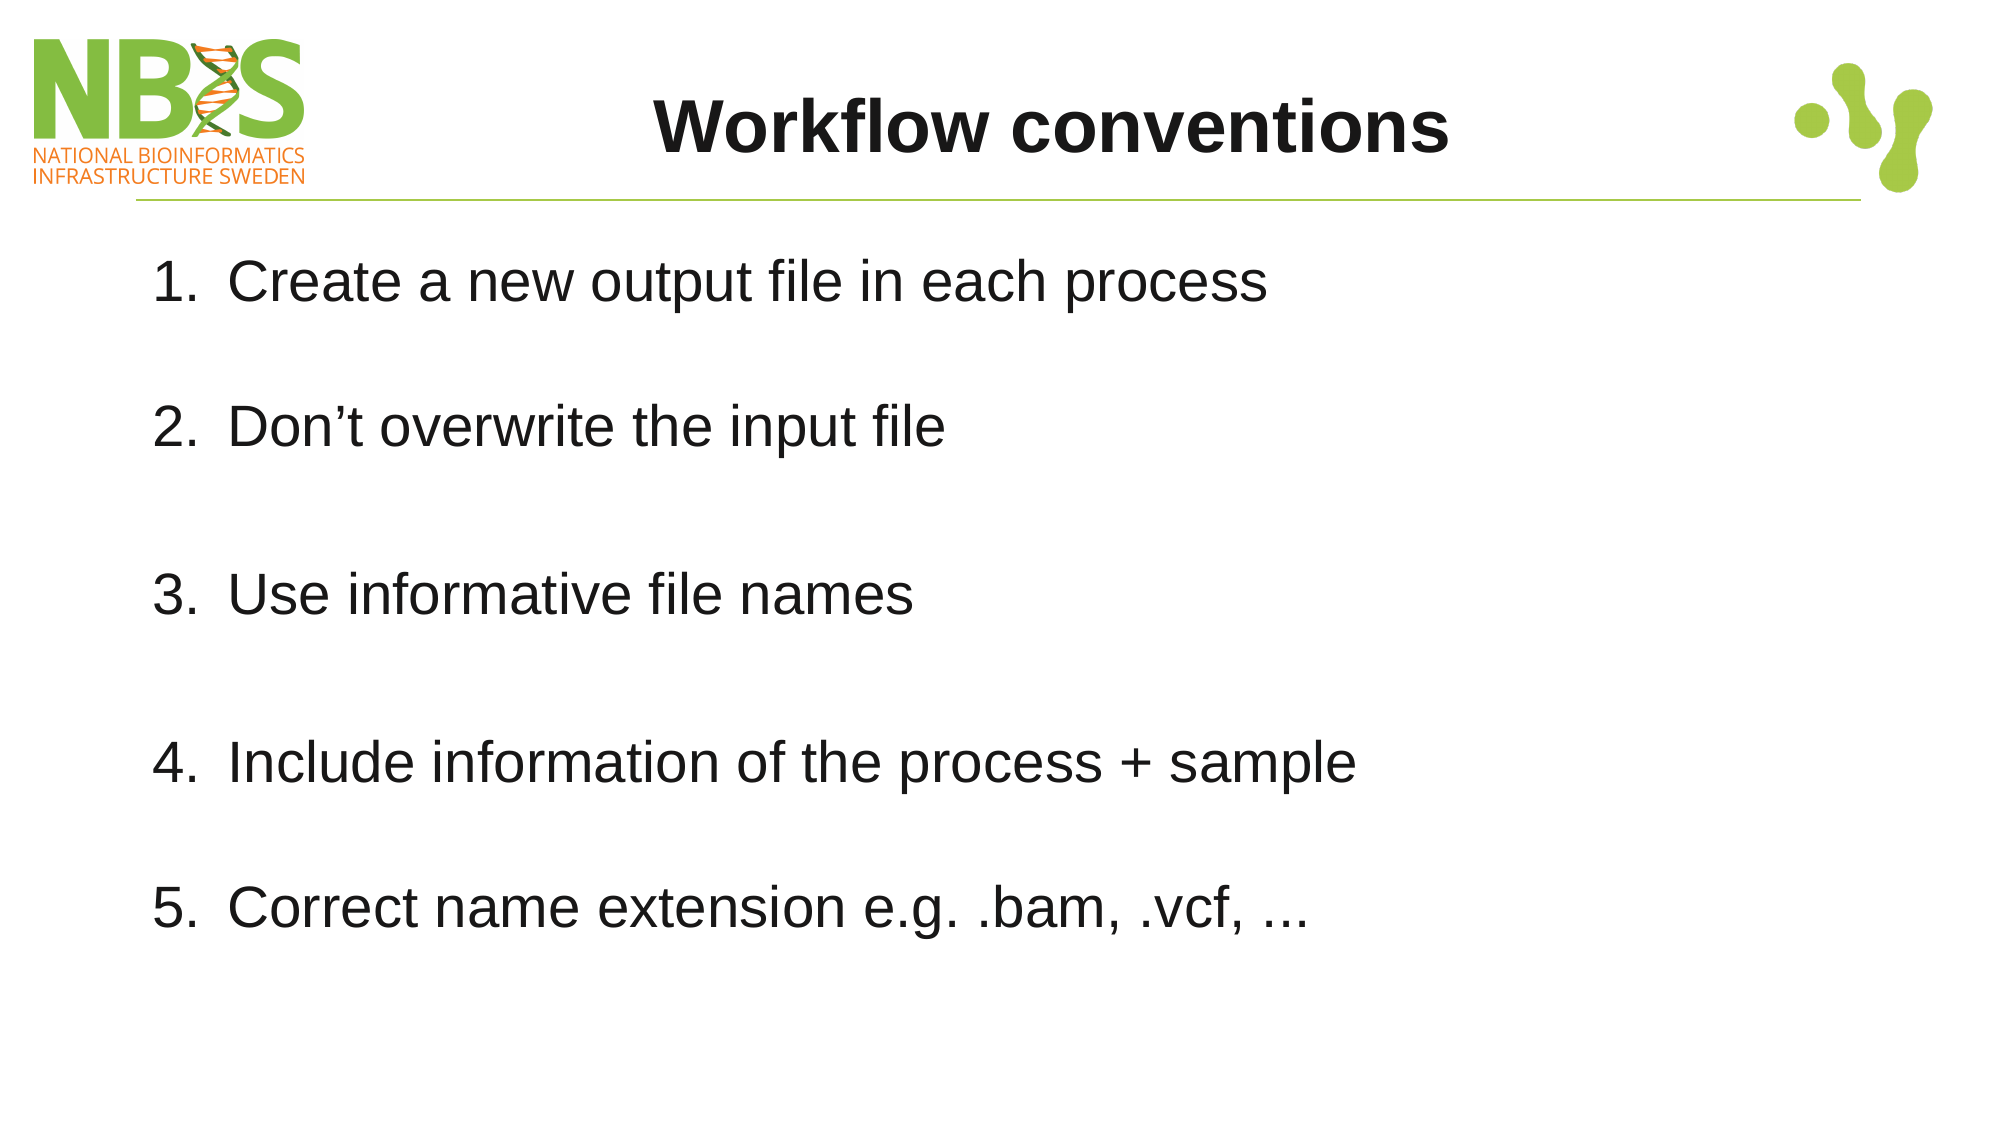

# Workflow conventions
Create a new output file in each process

Don’t overwrite the input file

Use informative file names

Include information of the process + sample

Correct name extension e.g. .bam, .vcf, ...